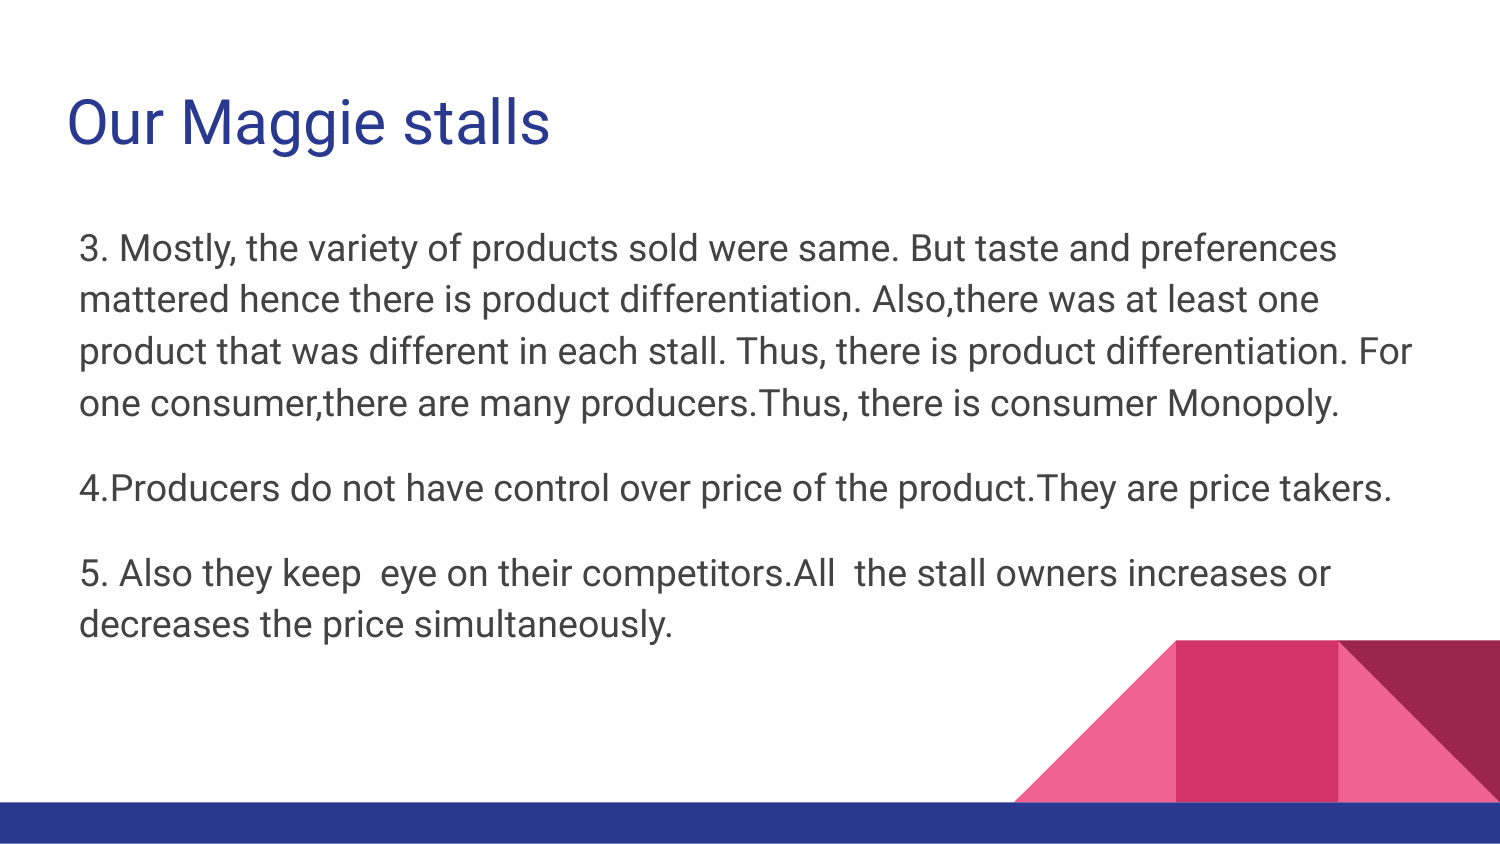

# Our Maggie stalls
3. Mostly, the variety of products sold were same. But taste and preferences mattered hence there is product differentiation. Also,there was at least one product that was different in each stall. Thus, there is product differentiation. For one consumer,there are many producers.Thus, there is consumer Monopoly.
4.Producers do not have control over price of the product.They are price takers.
5. Also they keep  eye on their competitors.All  the stall owners increases or decreases the price simultaneously.